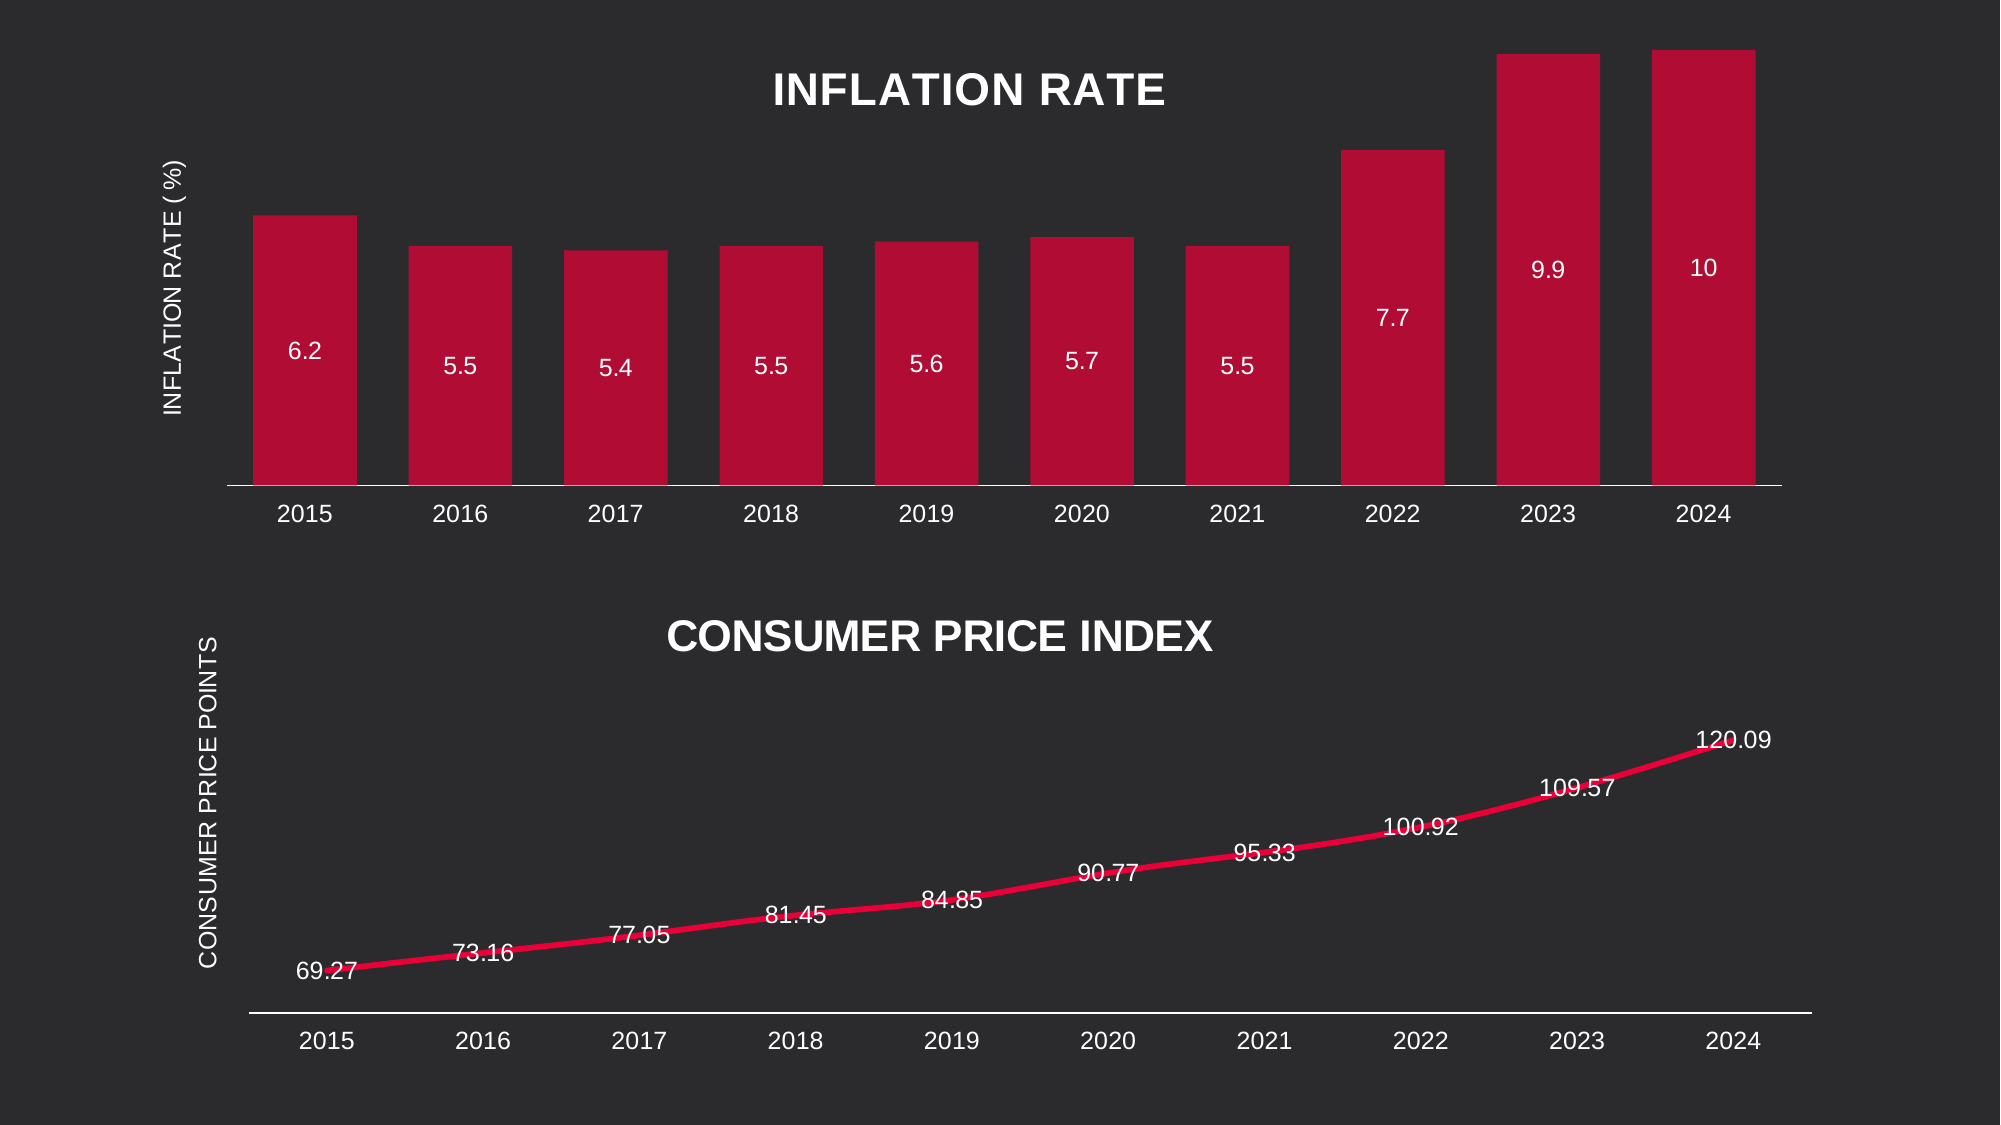

### Chart: INFLATION RATE

| Category | Столбец4 |
|---|---|
| 2015 | 6.2 |
| 2016 | 5.5 |
| 2017 | 5.4 |
| 2018 | 5.5 |
| 2019 | 5.6 |
| 2020 | 5.7 |
| 2021 | 5.5 |
| 2022 | 7.7 |
| 2023 | 9.9 |
| 2024 | 10.0 |

### Chart: CONSUMER PRICE INDEX

| Category | Столбец4 |  |
|---|---|---|
| 2015 | 69.27 | None |
| 2016 | 73.16 | None |
| 2017 | 77.05 | None |
| 2018 | 81.45 | None |
| 2019 | 84.85 | None |
| 2020 | 90.77 | None |
| 2021 | 95.33 | None |
| 2022 | 100.92 | None |
| 2023 | 109.57 | None |
| 2024 | 120.09 | None |